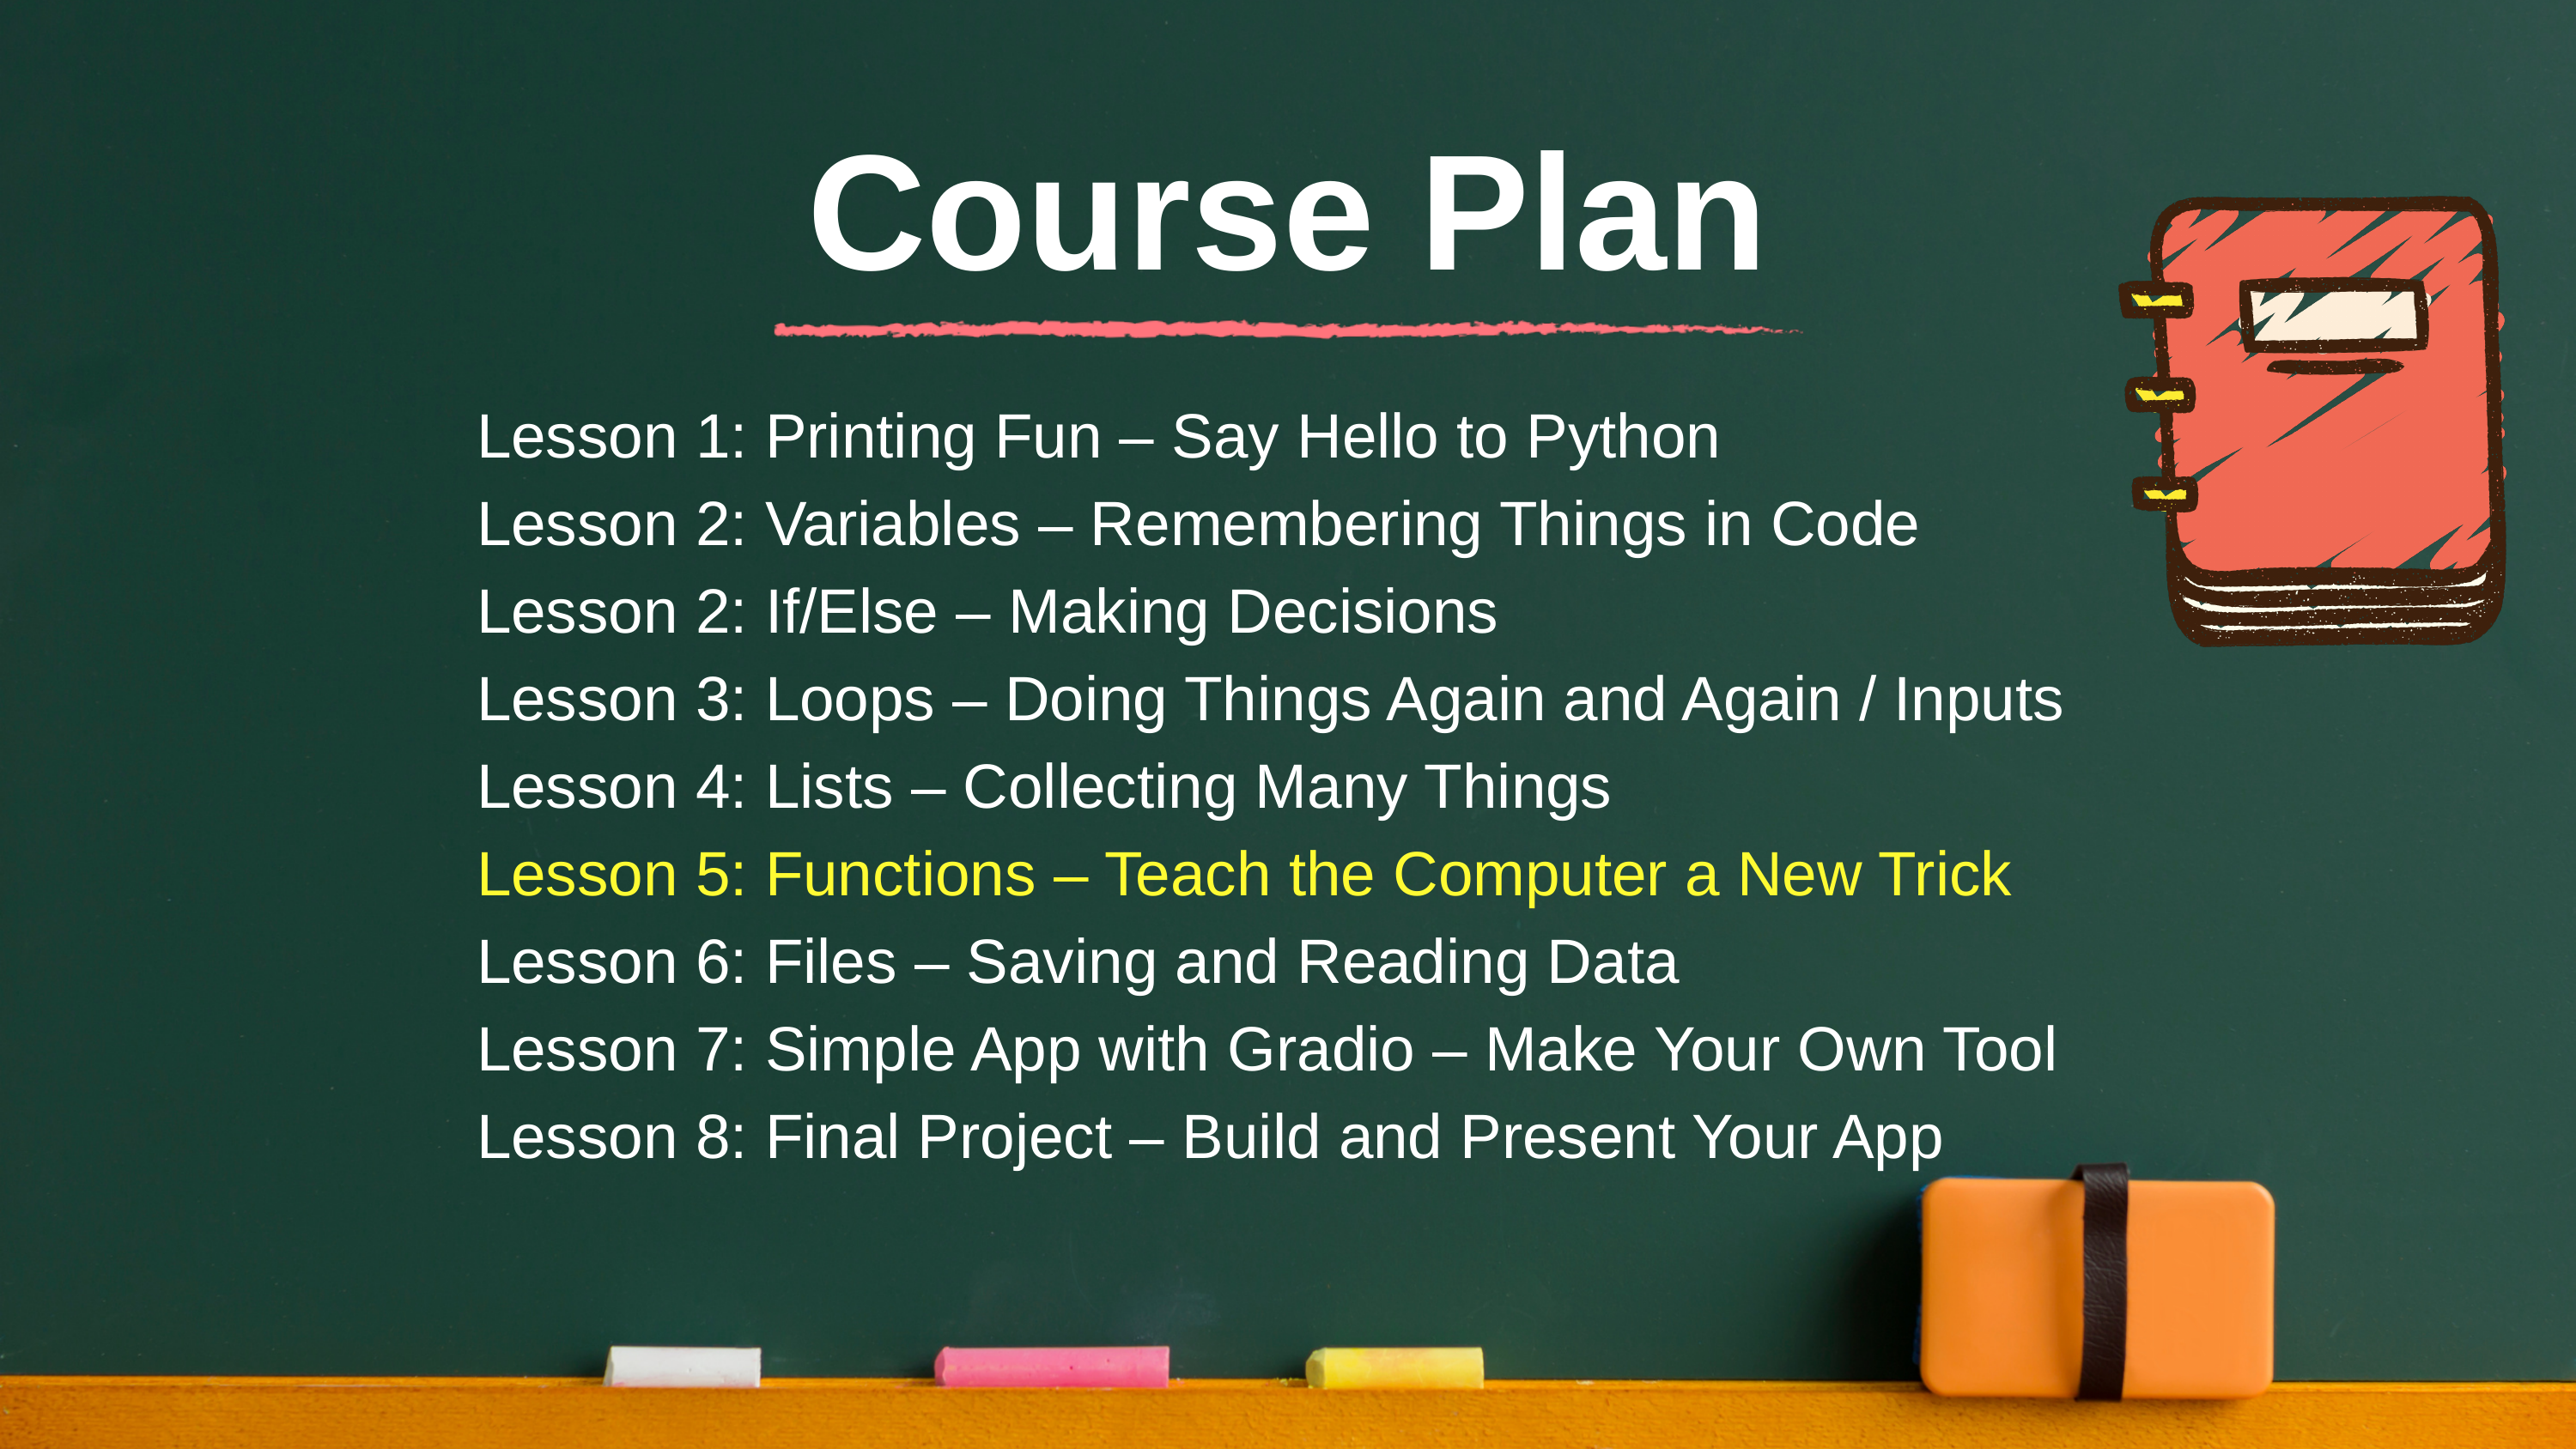

Course Plan

Lesson 1: Printing Fun – Say Hello to Python
Lesson 2: Variables – Remembering Things in Code
Lesson 2: If/Else – Making Decisions
Lesson 3: Loops – Doing Things Again and Again / Inputs
Lesson 4: Lists – Collecting Many Things
Lesson 5: Functions – Teach the Computer a New Trick
Lesson 6: Files – Saving and Reading Data
Lesson 7: Simple App with Gradio – Make Your Own Tool
Lesson 8: Final Project – Build and Present Your App